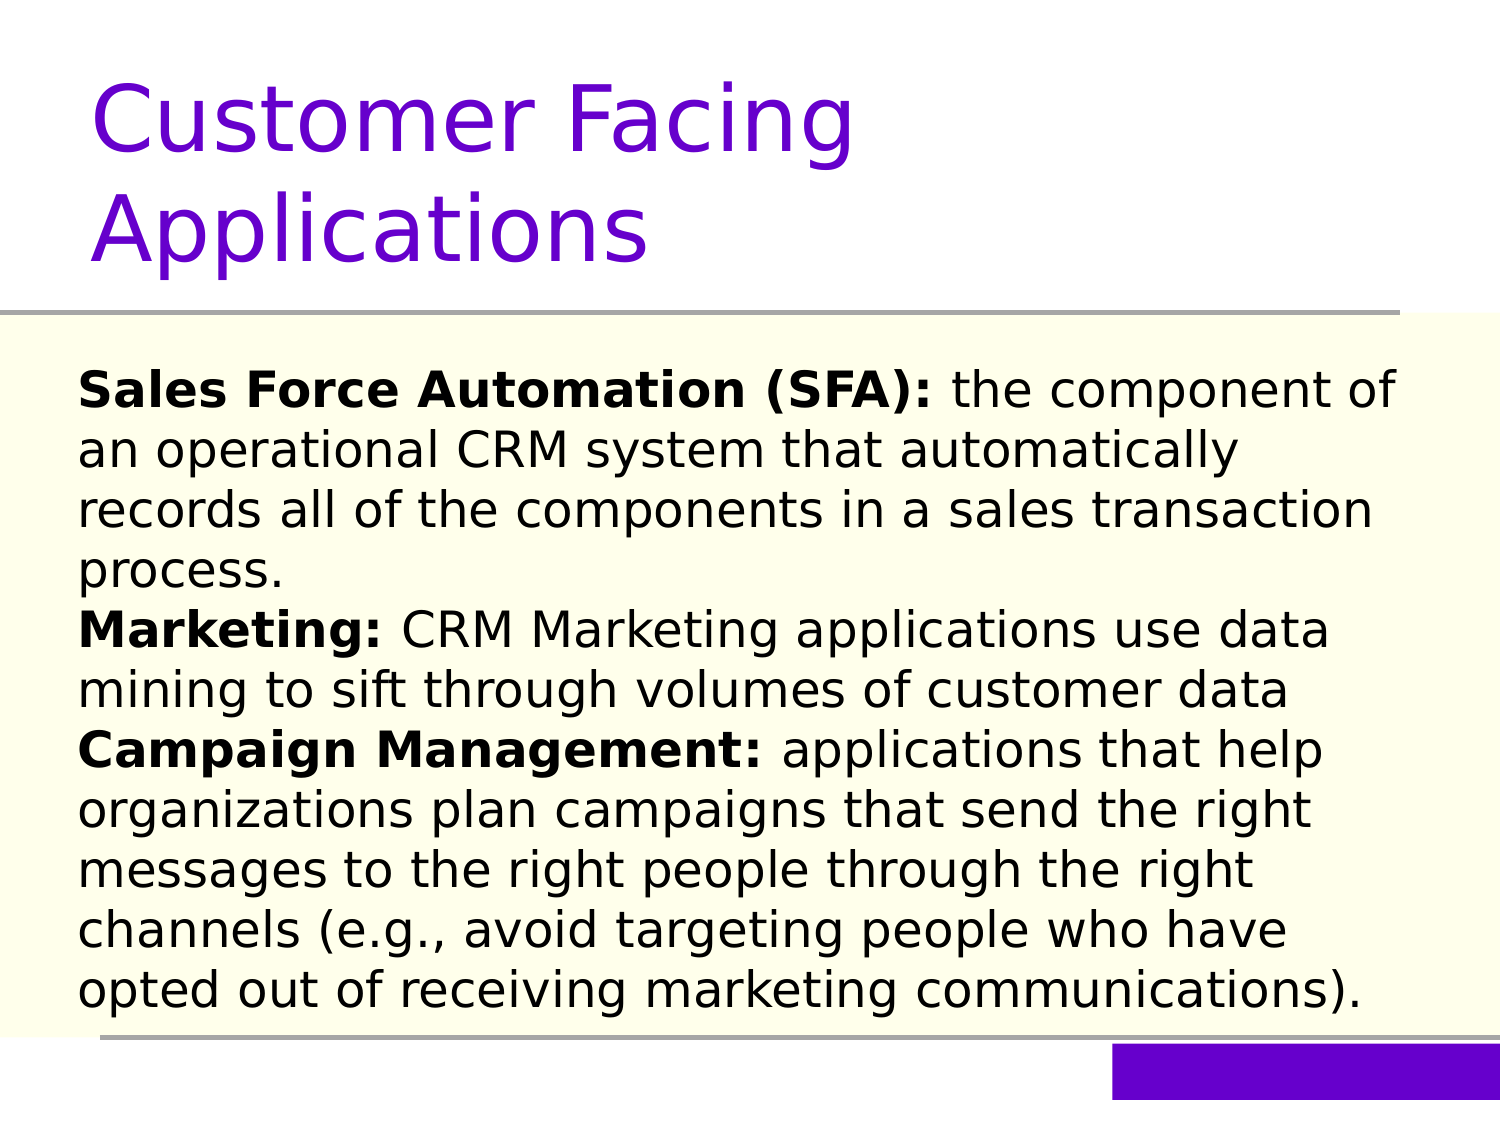

Customer Facing Applications
Sales Force Automation (SFA): the component of an operational CRM system that automatically records all of the components in a sales transaction process.
Marketing: CRM Marketing applications use data mining to sift through volumes of customer data
Campaign Management: applications that help organizations plan campaigns that send the right messages to the right people through the right channels (e.g., avoid targeting people who have opted out of receiving marketing communications).